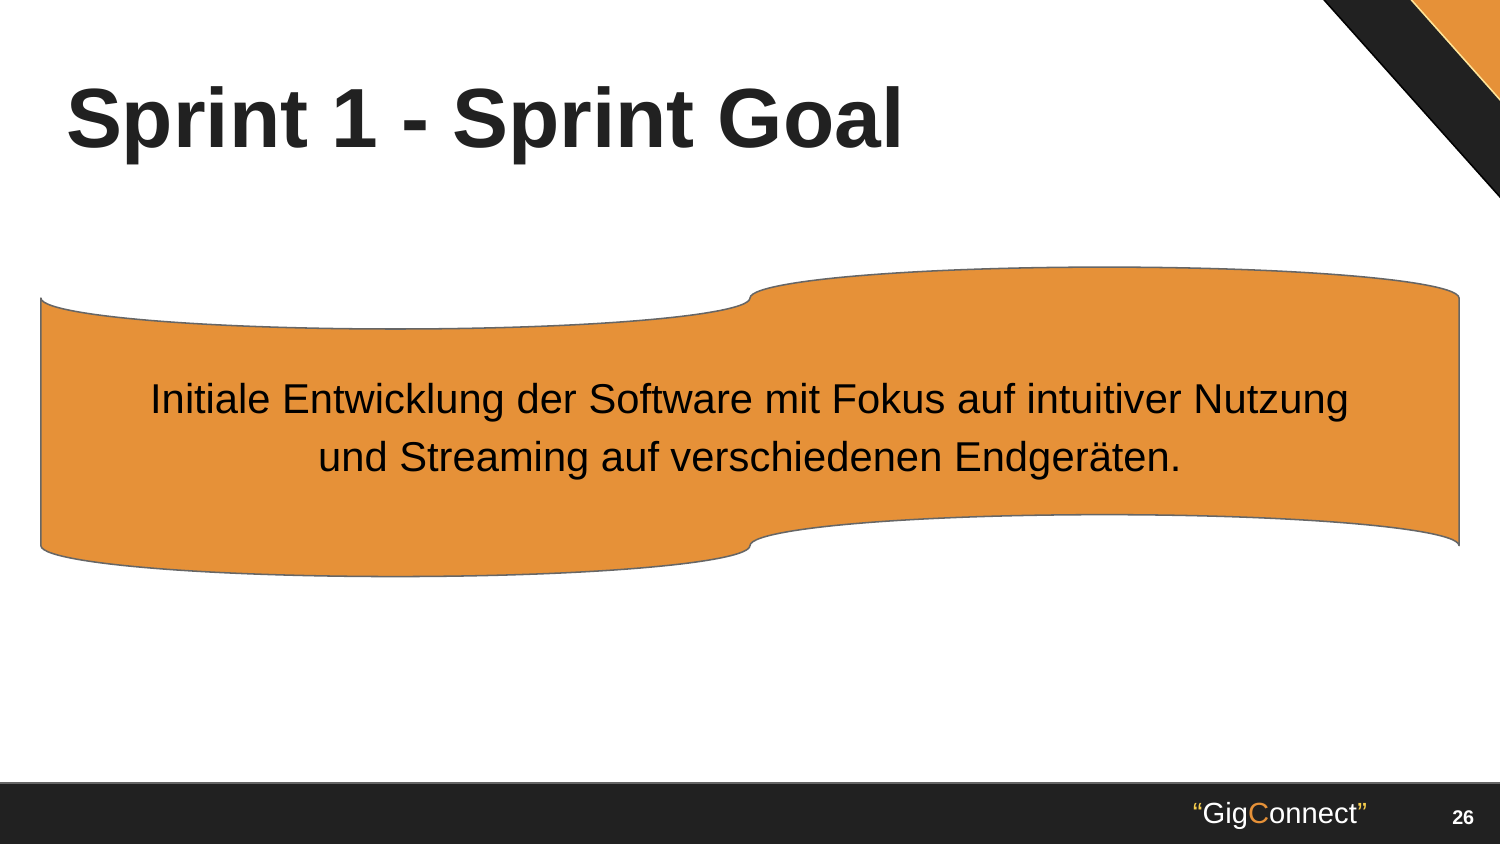

# Sprint 1 - Sprint Goal
Initiale Entwicklung der Software mit Fokus auf intuitiver Nutzung
und Streaming auf verschiedenen Endgeräten.
26